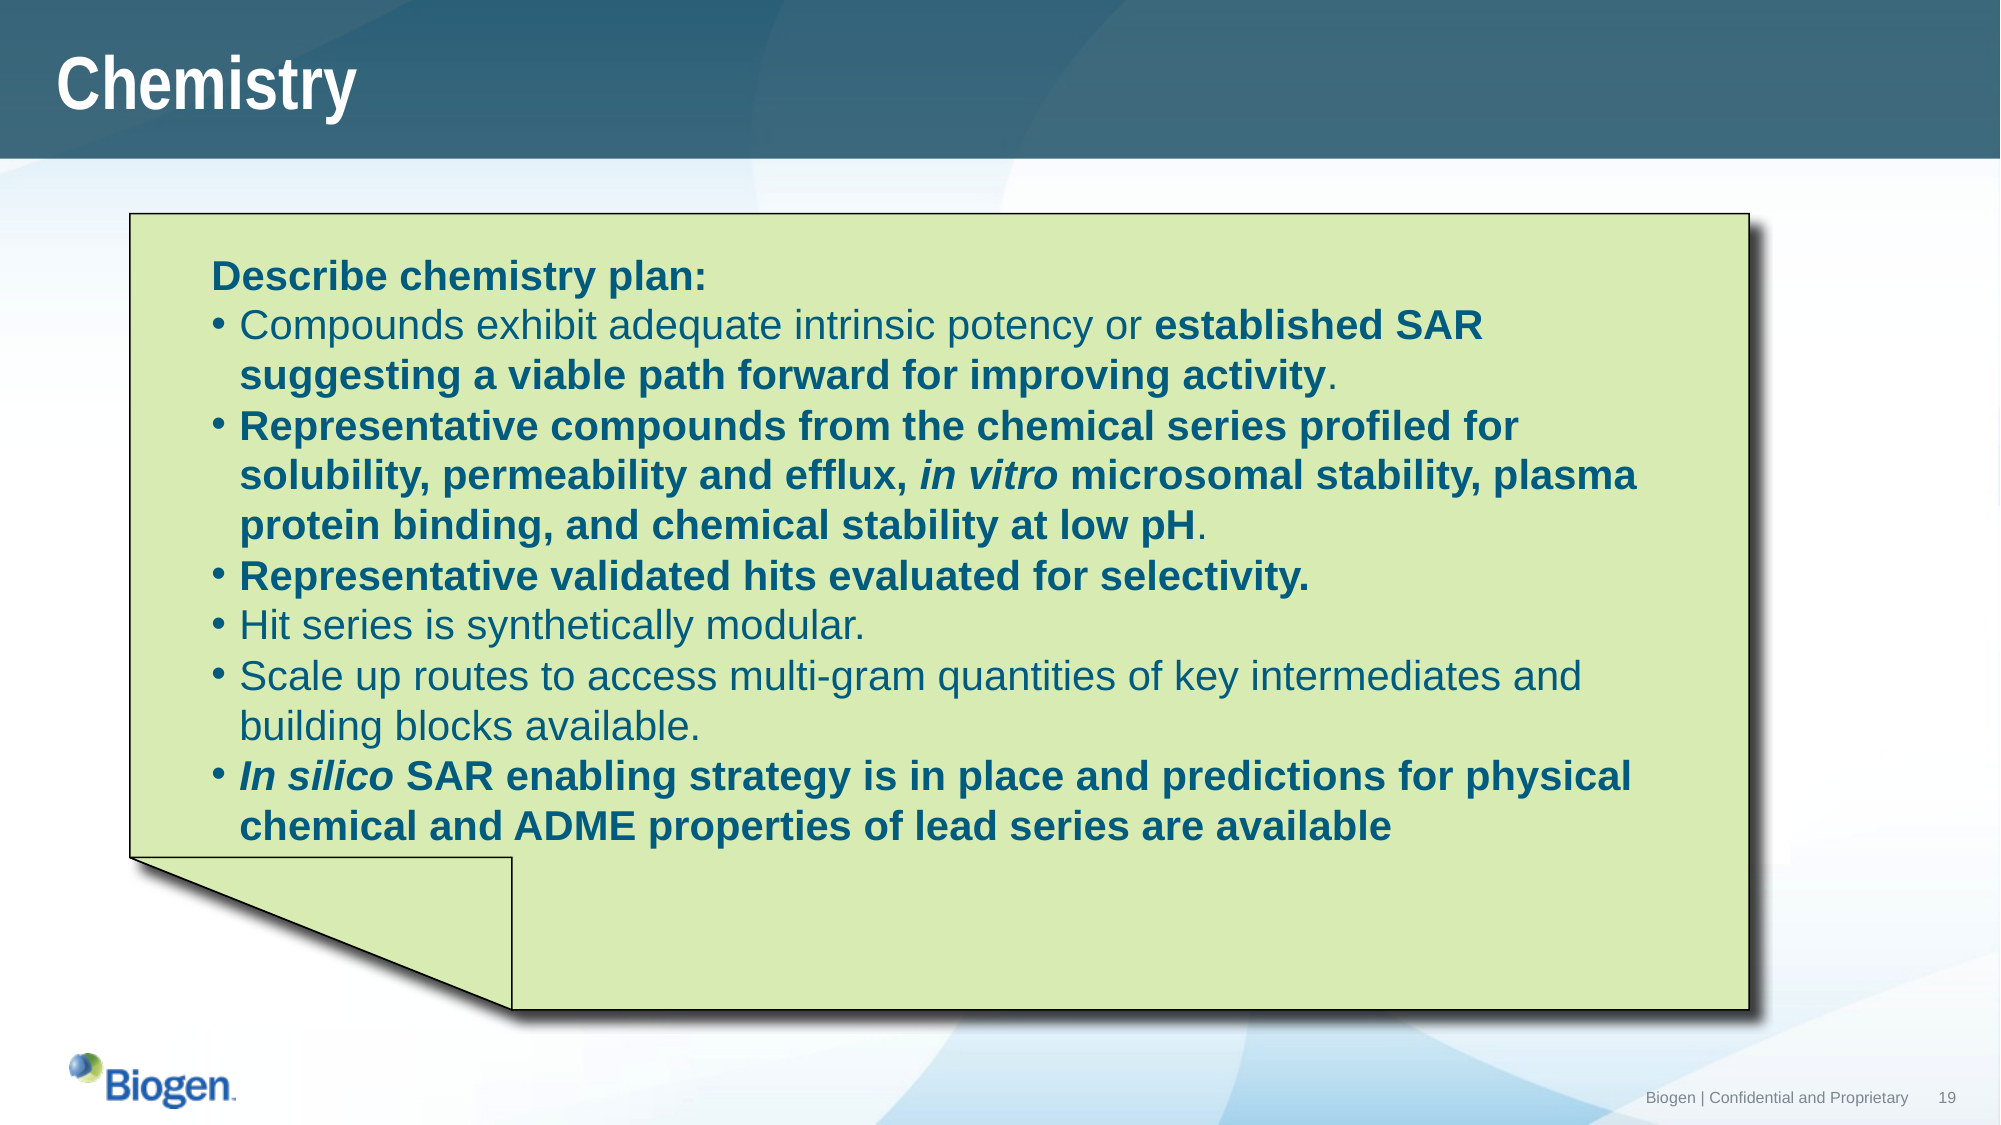

Chemistry
Describe chemistry plan:
Compounds exhibit adequate intrinsic potency or established SAR suggesting a viable path forward for improving activity.
Representative compounds from the chemical series profiled for solubility, permeability and efflux, in vitro microsomal stability, plasma protein binding, and chemical stability at low pH.
Representative validated hits evaluated for selectivity.
Hit series is synthetically modular.
Scale up routes to access multi-gram quantities of key intermediates and building blocks available.
In silico SAR enabling strategy is in place and predictions for physical chemical and ADME properties of lead series are available